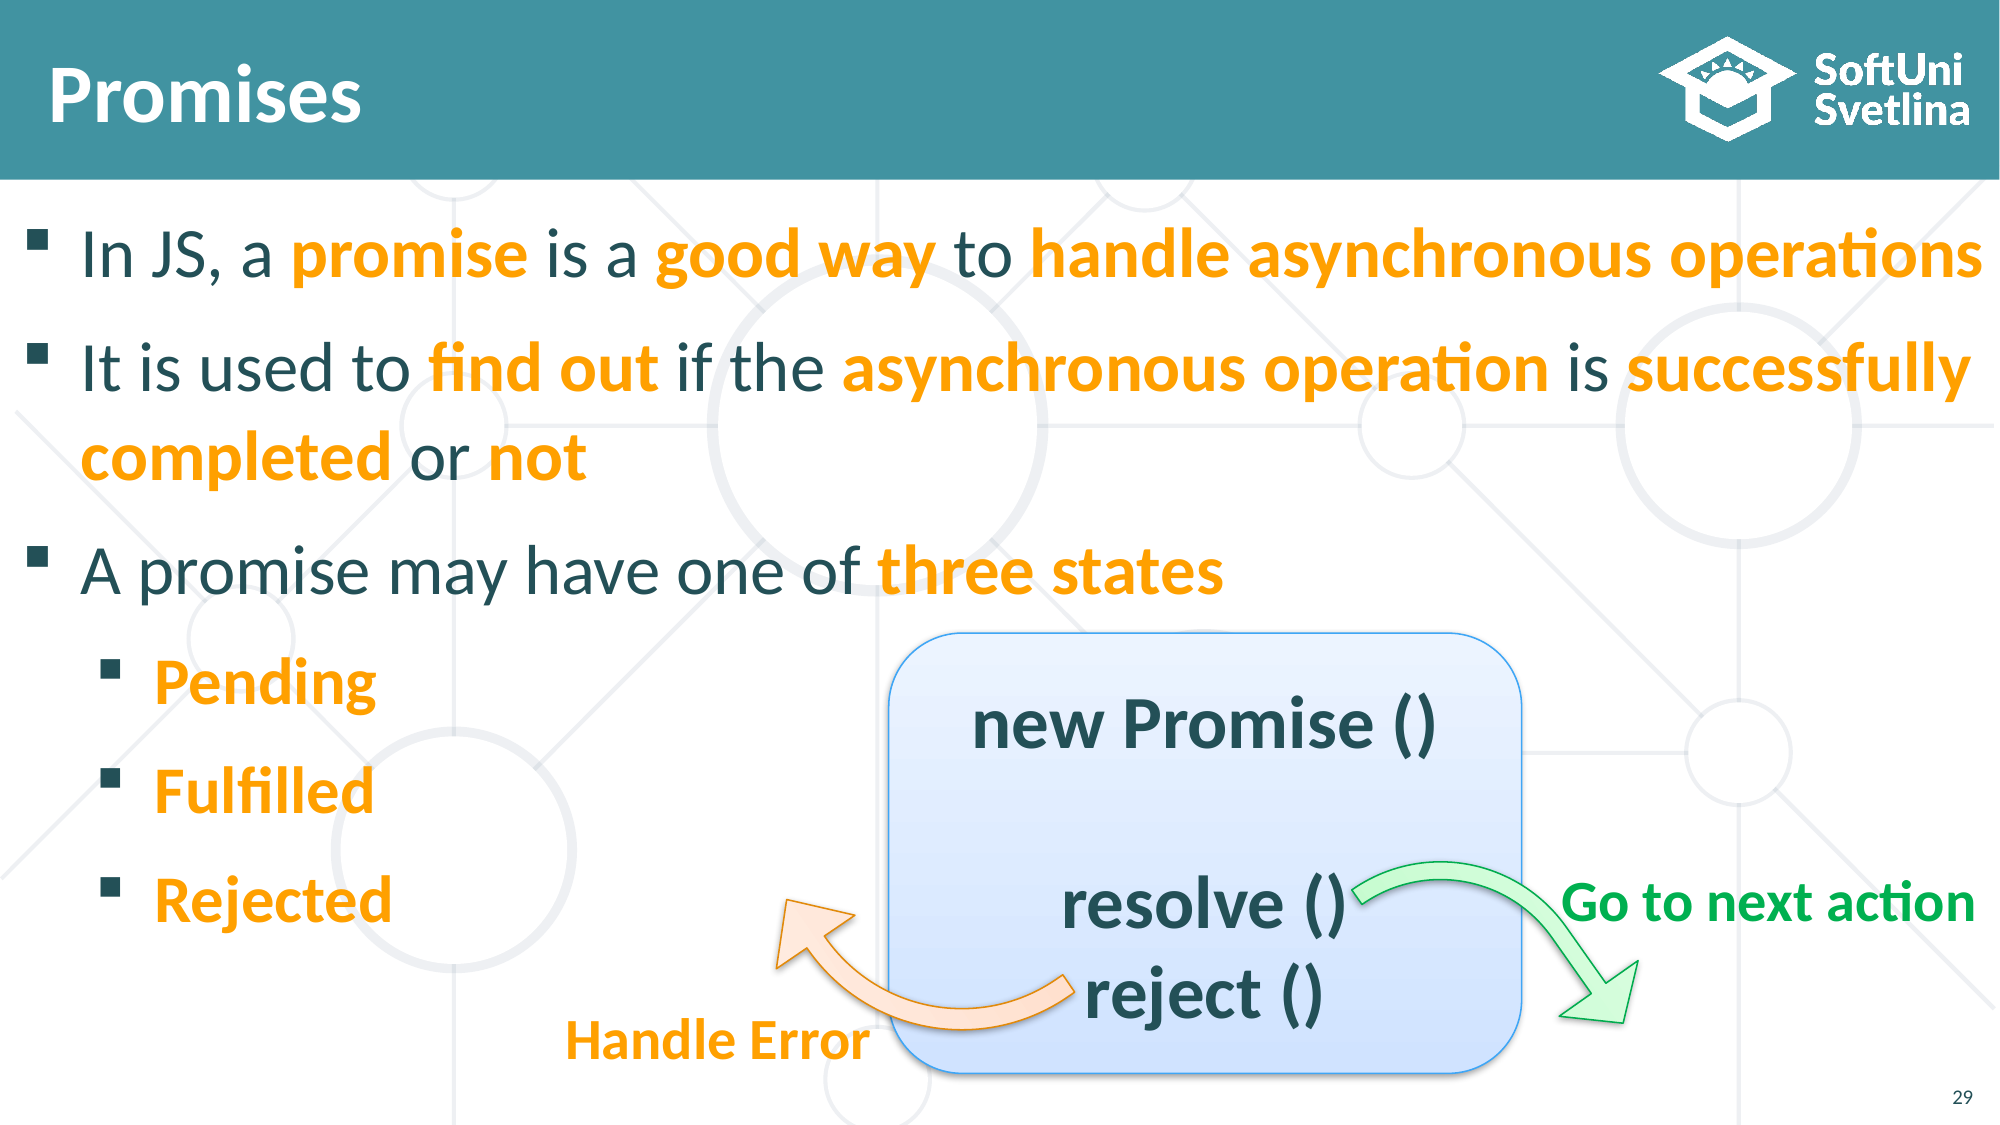

# Promises
In JS, a promise is a good way to handle asynchronous operations
It is used to find out if the asynchronous operation is successfully completed or not
A promise may have one of three states
Pending
Fulfilled
Rejected
new Promise ()

resolve ()
reject ()
Go to next action

Handle Error
29